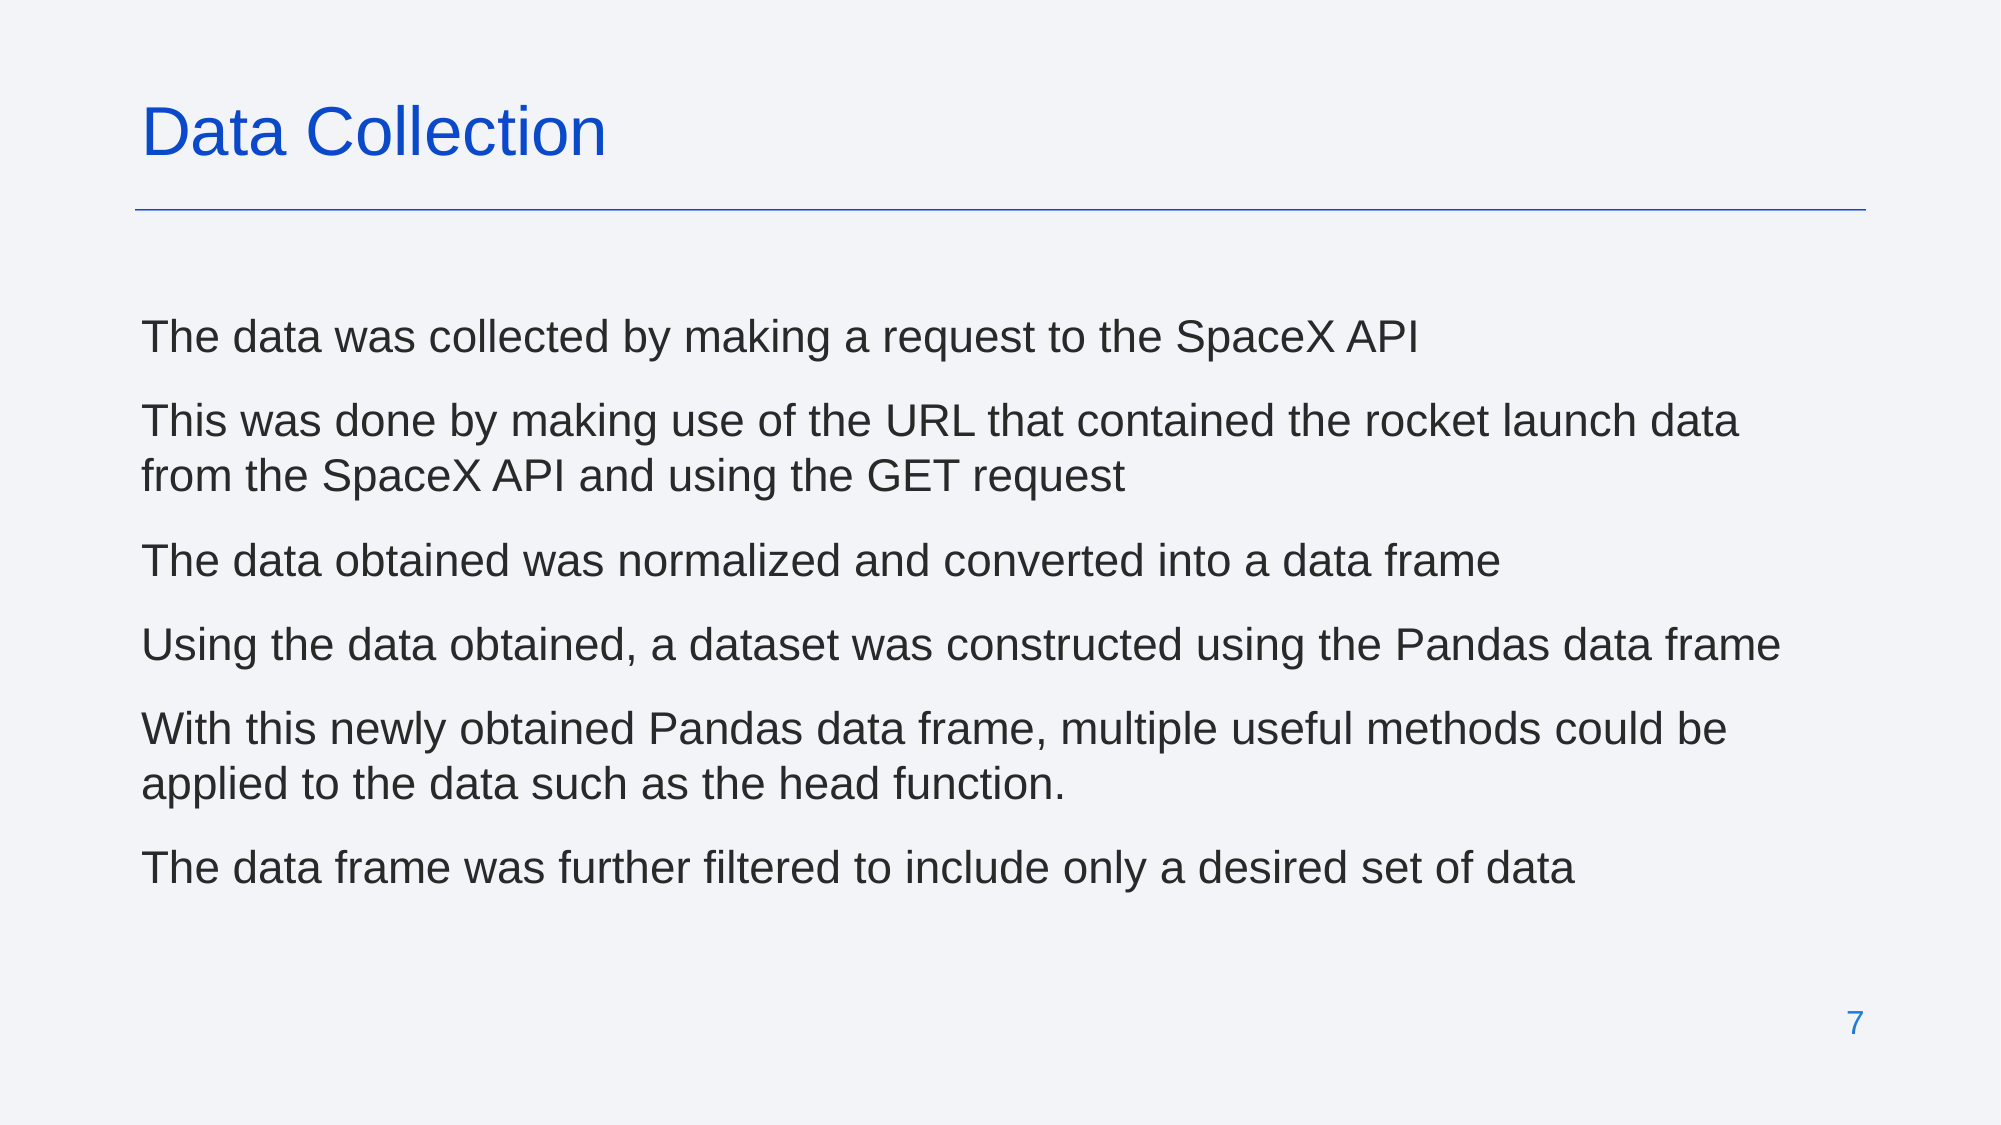

Data Collection
The data was collected by making a request to the SpaceX API
This was done by making use of the URL that contained the rocket launch data from the SpaceX API and using the GET request
The data obtained was normalized and converted into a data frame
Using the data obtained, a dataset was constructed using the Pandas data frame
With this newly obtained Pandas data frame, multiple useful methods could be applied to the data such as the head function.
The data frame was further filtered to include only a desired set of data
7